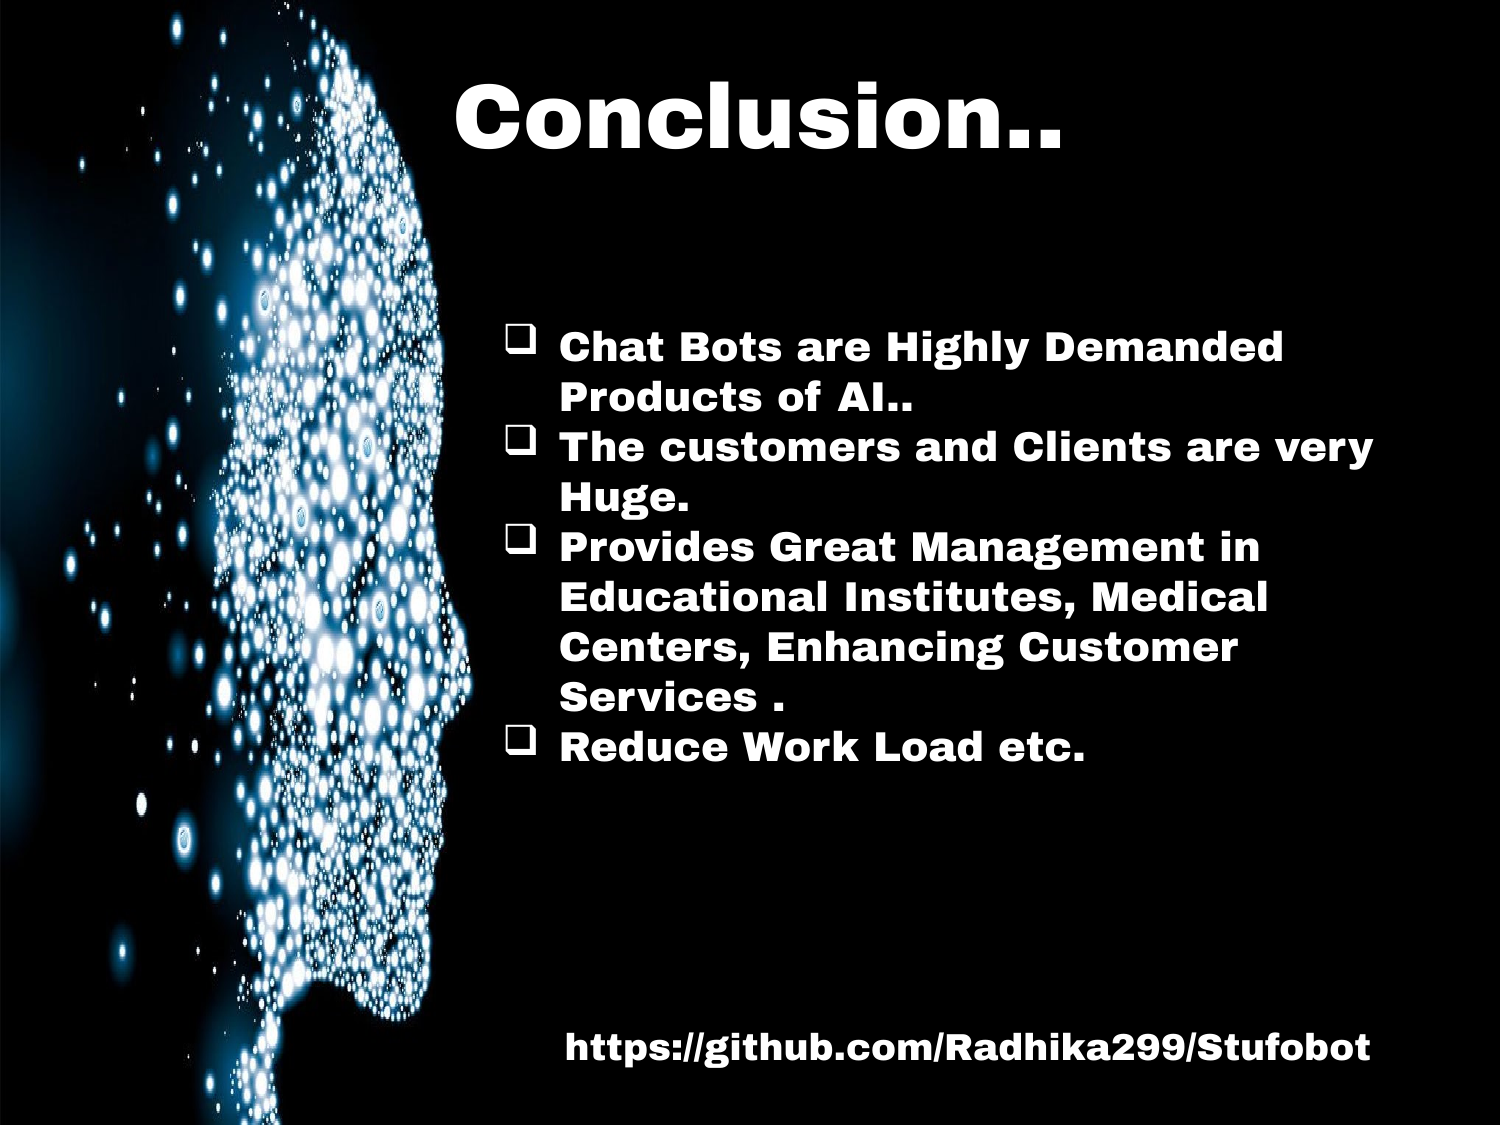

Conclusion..
Chat Bots are Highly Demanded Products of AI..
The customers and Clients are very Huge.
Provides Great Management in Educational Institutes, Medical Centers, Enhancing Customer Services .
Reduce Work Load etc.
https://github.com/Radhika299/Stufobot